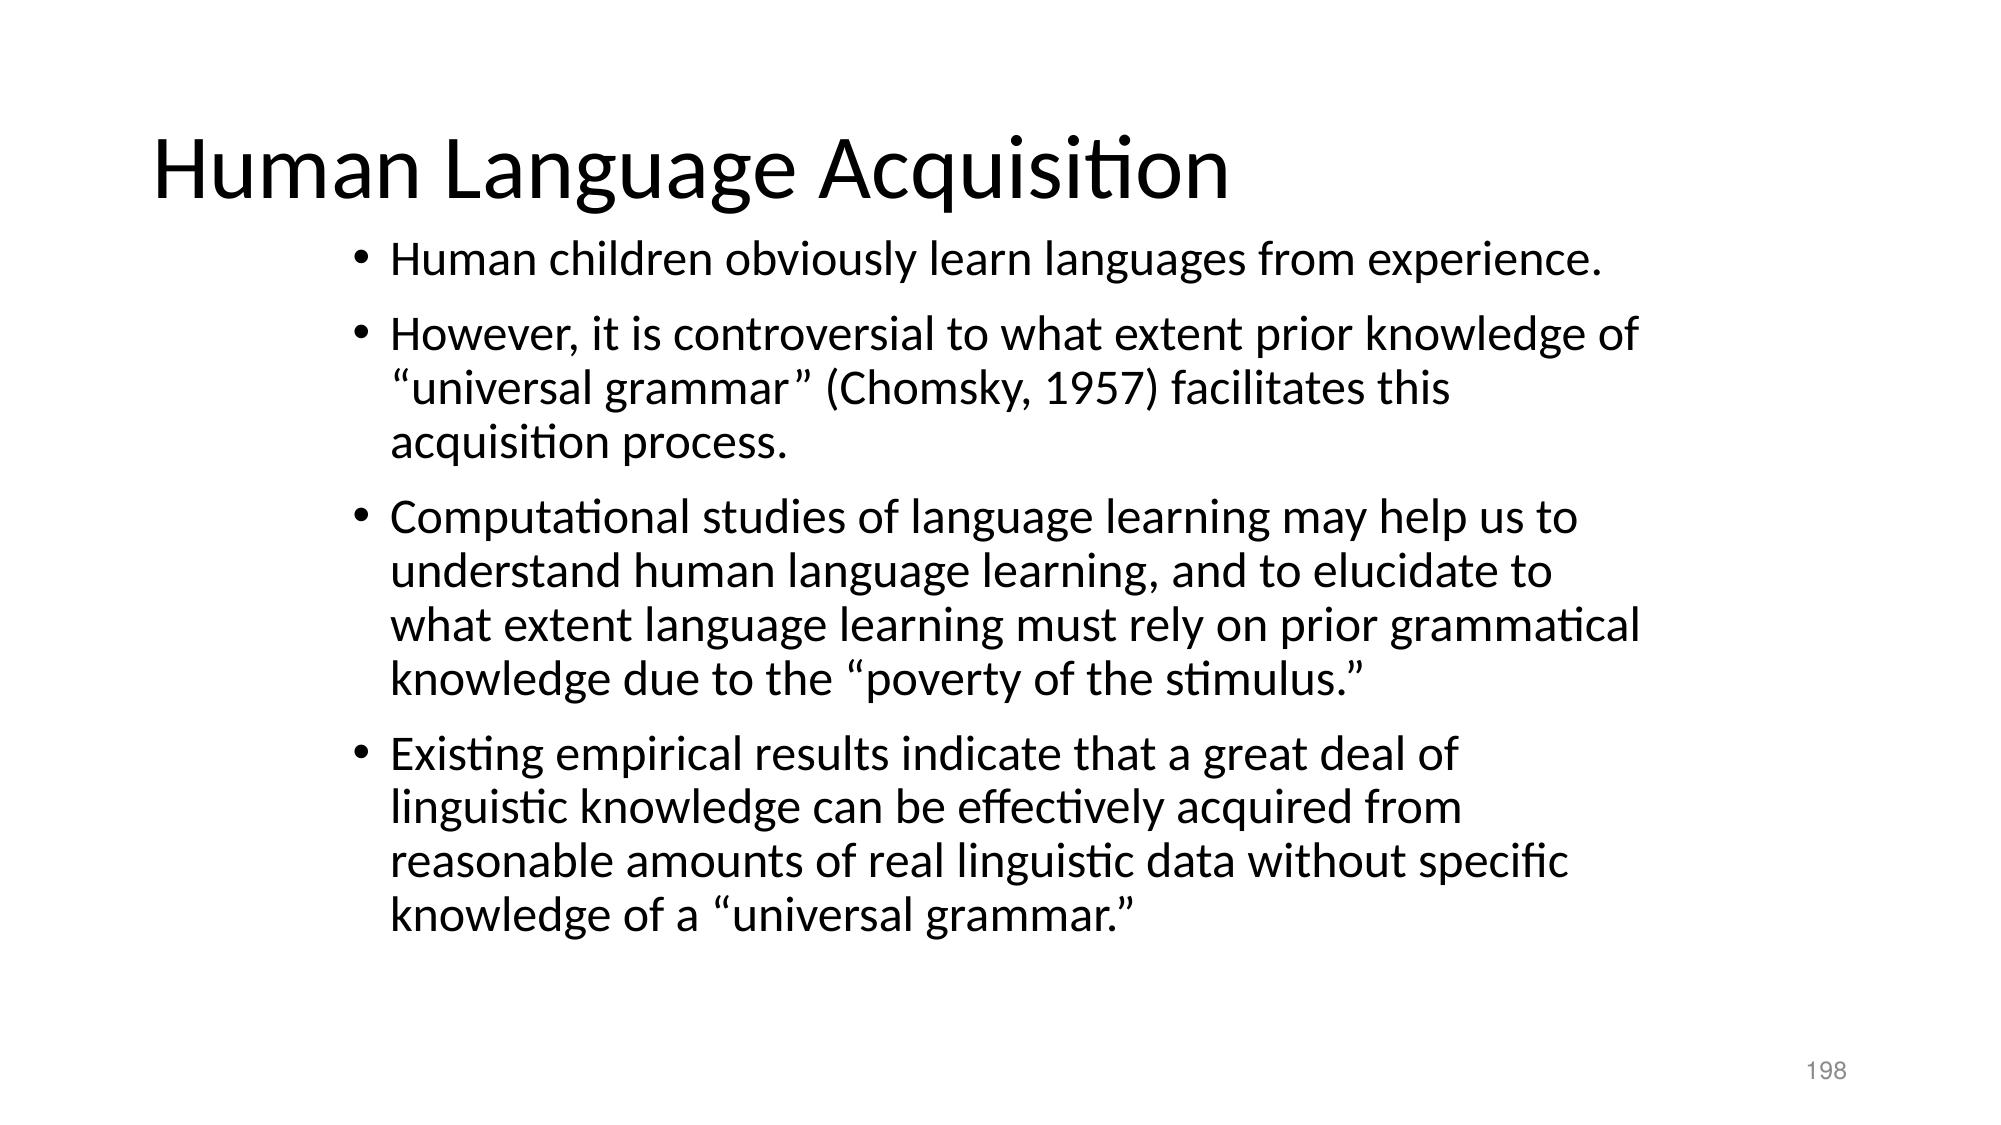

# Human Language Acquisition
Human children obviously learn languages from experience.
However, it is controversial to what extent prior knowledge of “universal grammar” (Chomsky, 1957) facilitates this acquisition process.
Computational studies of language learning may help us to understand human language learning, and to elucidate to what extent language learning must rely on prior grammatical knowledge due to the “poverty of the stimulus.”
Existing empirical results indicate that a great deal of linguistic knowledge can be effectively acquired from reasonable amounts of real linguistic data without specific knowledge of a “universal grammar.”

198